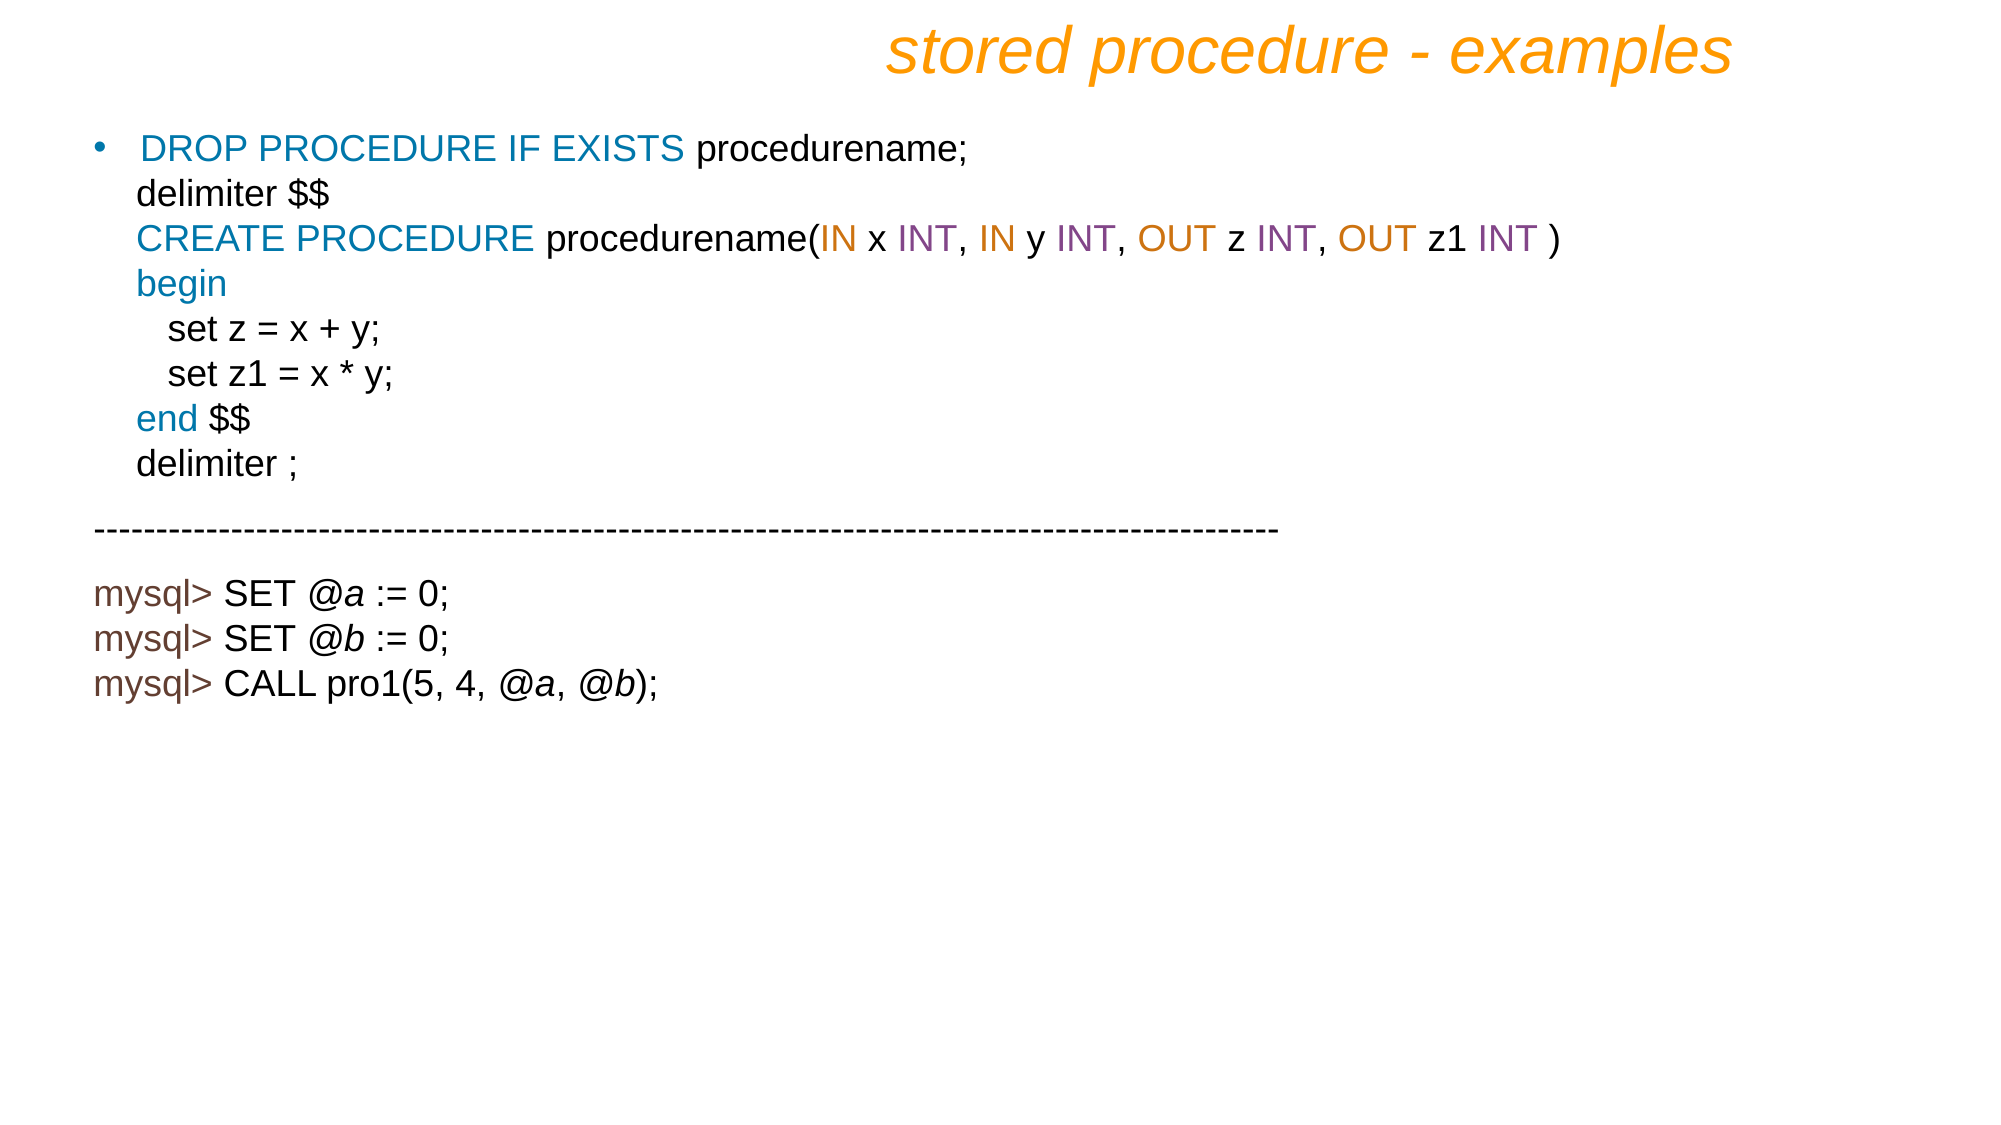

stored procedure - examples
DROP PROCEDURE IF EXISTS procedurename;
delimiter $$
CREATE PROCEDURE procedurename(IN x INT, IN y INT, OUT z INT, OUT z1 INT )
begin
   set z = x + y;
   set z1 = x * y;
end $$
delimiter ;

-----------------------------------------------------------------------------------------------

mysql> SET @a := 0;
mysql> SET @b := 0;
mysql> CALL pro1(5, 4, @a, @b);